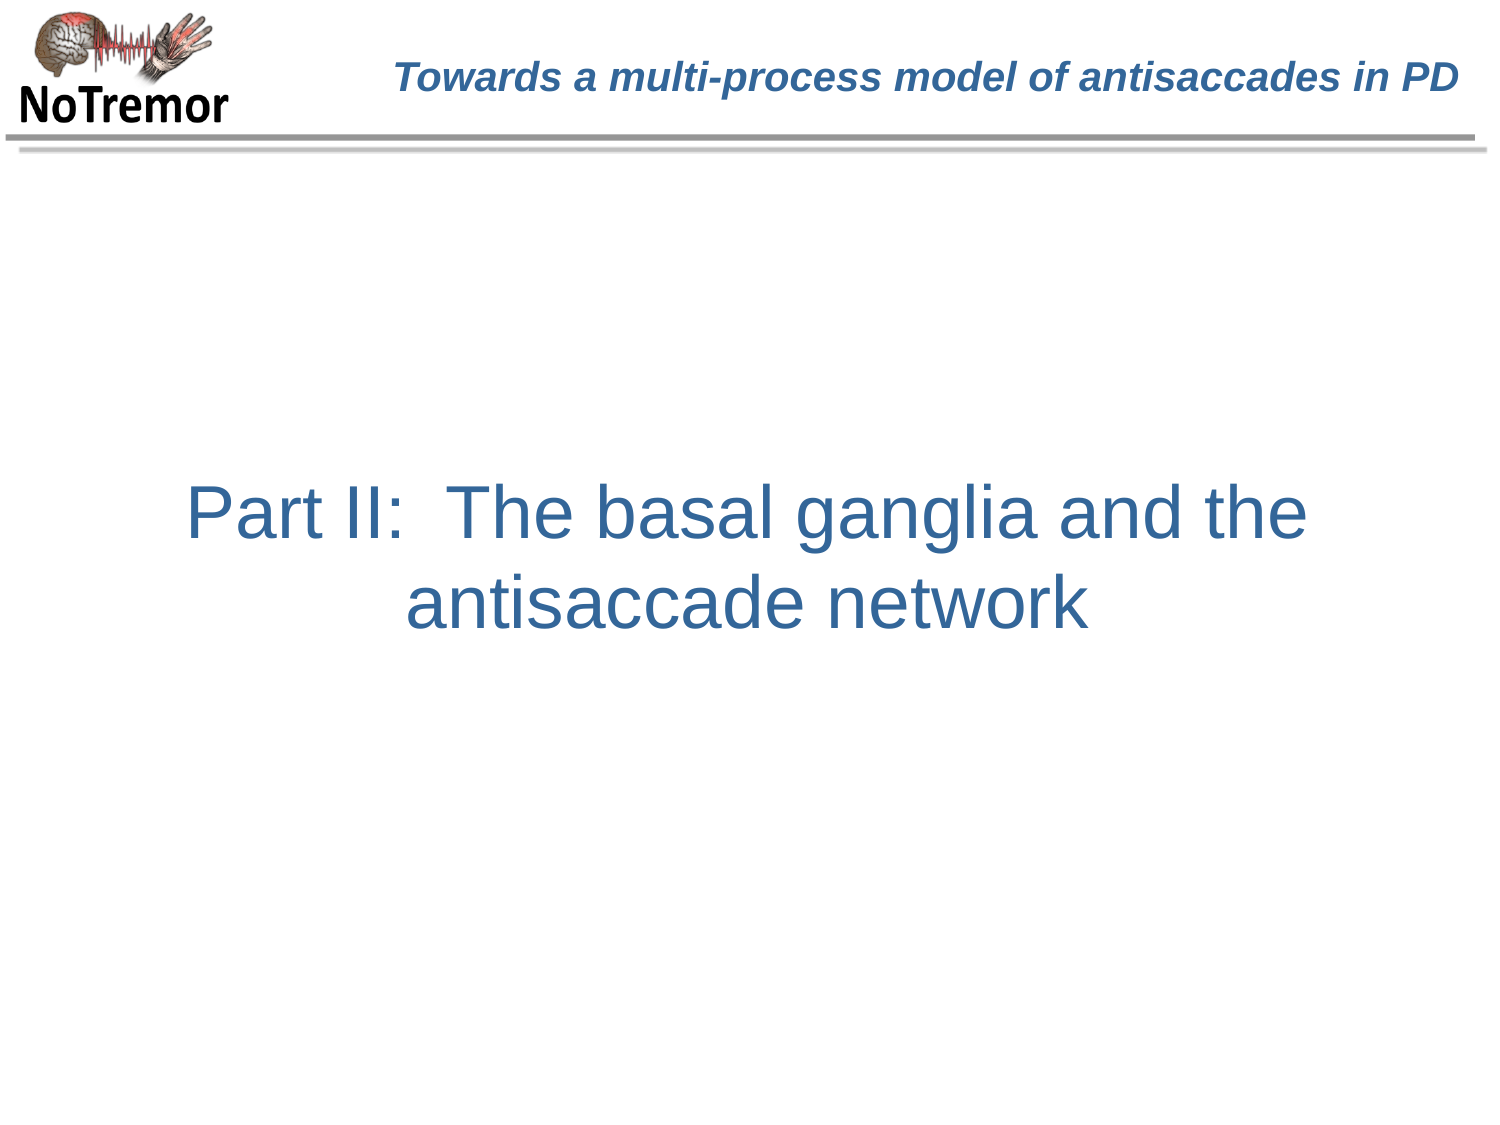

# Towards a multi-process model of antisaccades in PD
Part II:  The basal ganglia and the antisaccade network